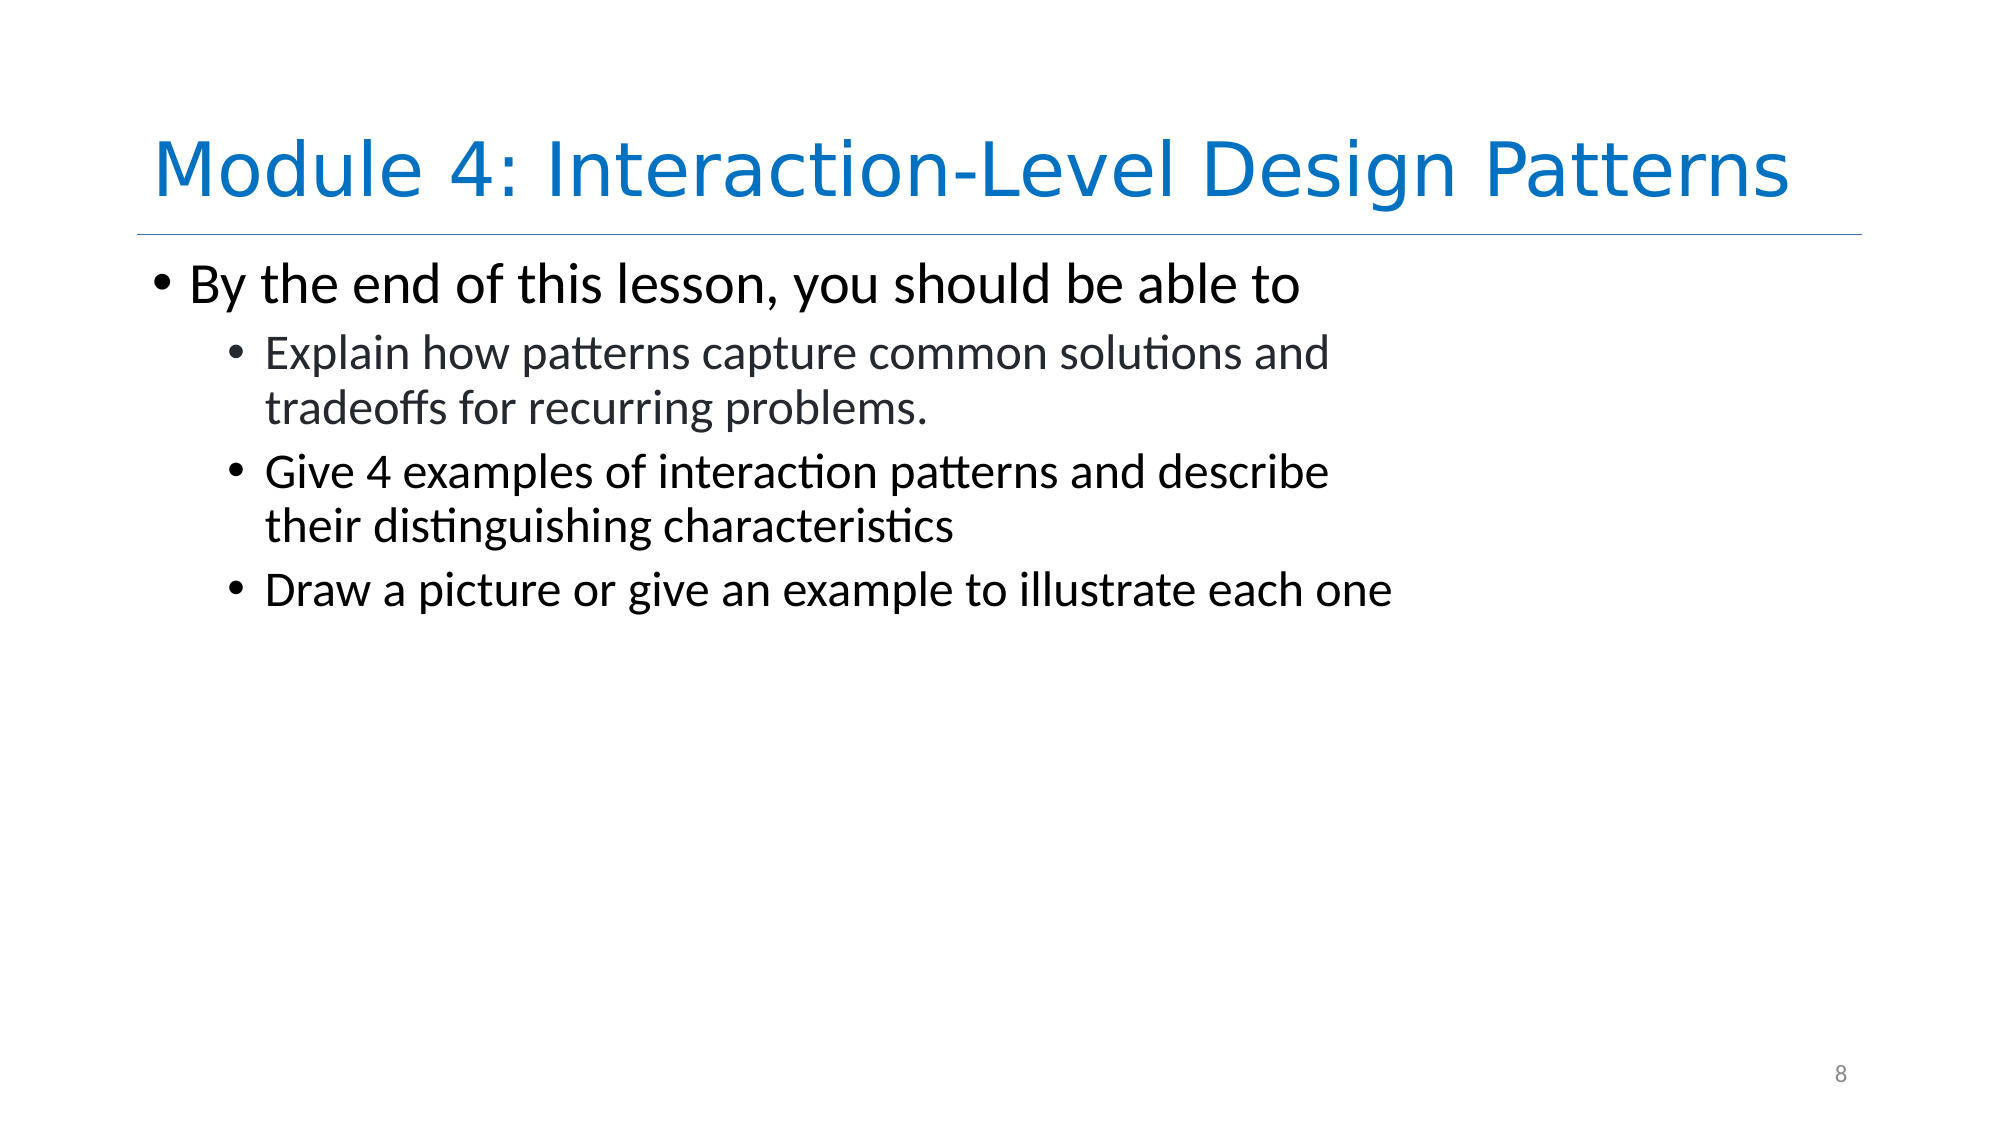

# Module 4: Interaction-Level Design Patterns
By the end of this lesson, you should be able to
Explain how patterns capture common solutions and tradeoffs for recurring problems.
Give 4 examples of interaction patterns and describe their distinguishing characteristics
Draw a picture or give an example to illustrate each one
8